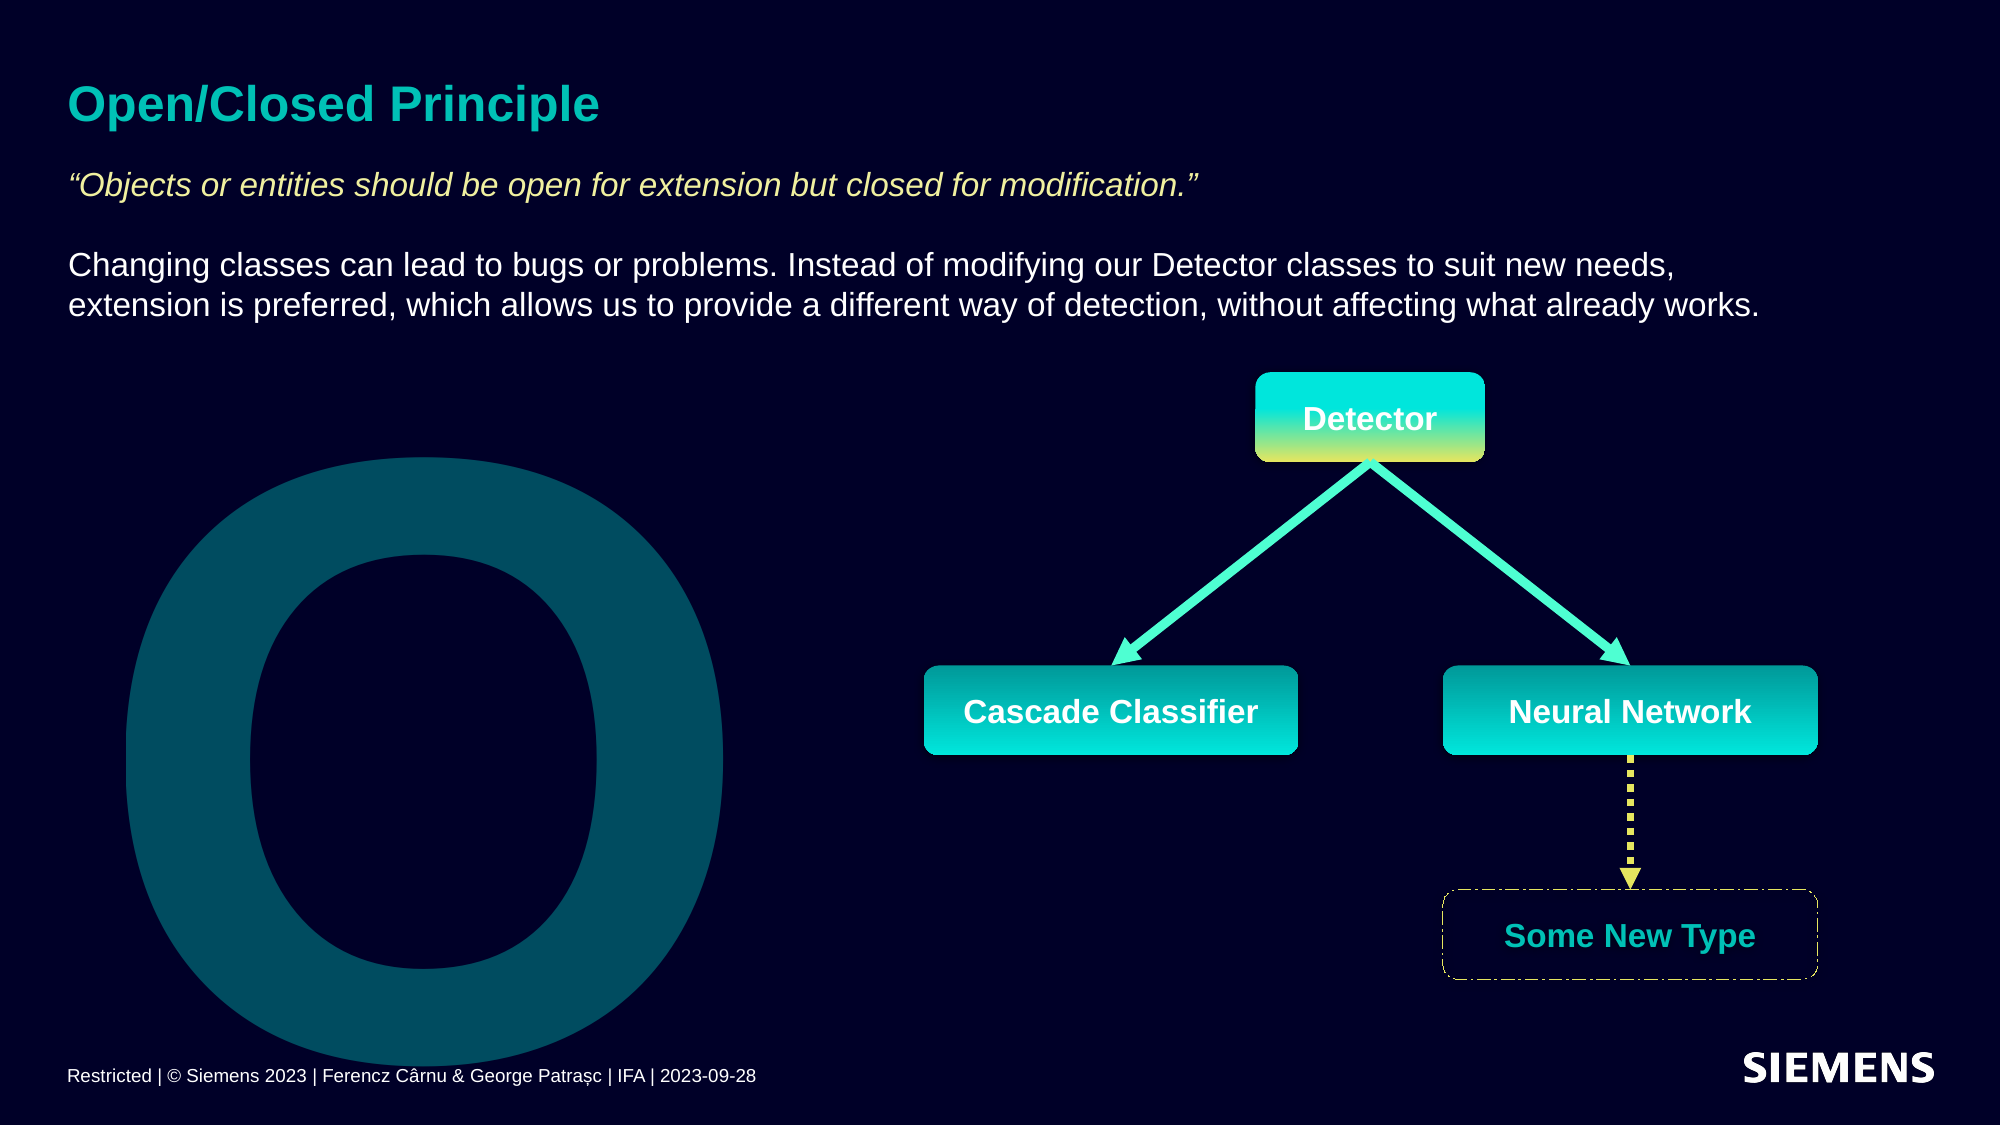

# Open/Closed Principle
“Objects or entities should be open for extension but closed for modification.”

Changing classes can lead to bugs or problems. Instead of modifying our Detector classes to suit new needs, extension is preferred, which allows us to provide a different way of detection, without affecting what already works.
O
Detector
Cascade Classifier
Neural Network
Some New Type
Restricted | © Siemens 2023 | Ferencz Cârnu & George Patrașc | IFA | 2023-09-28